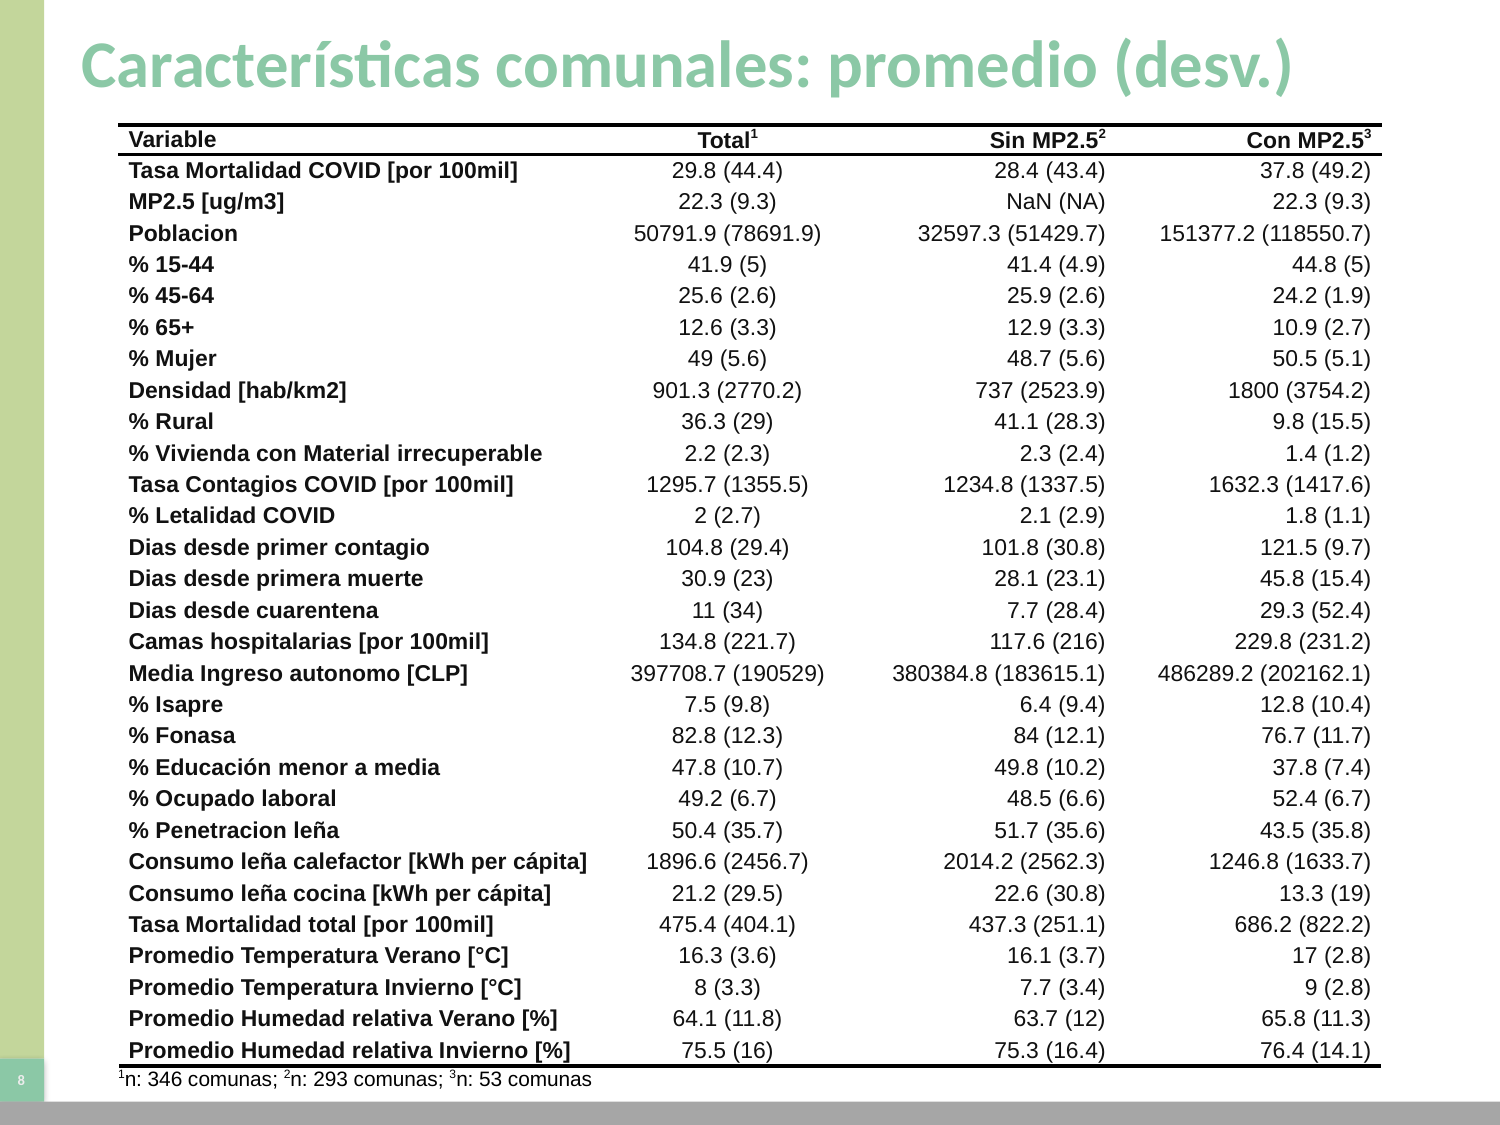

# Características comunales: promedio (desv.)
| Variable | Total1 | Sin MP2.52 | Con MP2.53 |
| --- | --- | --- | --- |
| Tasa Mortalidad COVID [por 100mil] | 29.8 (44.4) | 28.4 (43.4) | 37.8 (49.2) |
| MP2.5 [ug/m3] | 22.3 (9.3) | NaN (NA) | 22.3 (9.3) |
| Poblacion | 50791.9 (78691.9) | 32597.3 (51429.7) | 151377.2 (118550.7) |
| % 15-44 | 41.9 (5) | 41.4 (4.9) | 44.8 (5) |
| % 45-64 | 25.6 (2.6) | 25.9 (2.6) | 24.2 (1.9) |
| % 65+ | 12.6 (3.3) | 12.9 (3.3) | 10.9 (2.7) |
| % Mujer | 49 (5.6) | 48.7 (5.6) | 50.5 (5.1) |
| Densidad [hab/km2] | 901.3 (2770.2) | 737 (2523.9) | 1800 (3754.2) |
| % Rural | 36.3 (29) | 41.1 (28.3) | 9.8 (15.5) |
| % Vivienda con Material irrecuperable | 2.2 (2.3) | 2.3 (2.4) | 1.4 (1.2) |
| Tasa Contagios COVID [por 100mil] | 1295.7 (1355.5) | 1234.8 (1337.5) | 1632.3 (1417.6) |
| % Letalidad COVID | 2 (2.7) | 2.1 (2.9) | 1.8 (1.1) |
| Dias desde primer contagio | 104.8 (29.4) | 101.8 (30.8) | 121.5 (9.7) |
| Dias desde primera muerte | 30.9 (23) | 28.1 (23.1) | 45.8 (15.4) |
| Dias desde cuarentena | 11 (34) | 7.7 (28.4) | 29.3 (52.4) |
| Camas hospitalarias [por 100mil] | 134.8 (221.7) | 117.6 (216) | 229.8 (231.2) |
| Media Ingreso autonomo [CLP] | 397708.7 (190529) | 380384.8 (183615.1) | 486289.2 (202162.1) |
| % Isapre | 7.5 (9.8) | 6.4 (9.4) | 12.8 (10.4) |
| % Fonasa | 82.8 (12.3) | 84 (12.1) | 76.7 (11.7) |
| % Educación menor a media | 47.8 (10.7) | 49.8 (10.2) | 37.8 (7.4) |
| % Ocupado laboral | 49.2 (6.7) | 48.5 (6.6) | 52.4 (6.7) |
| % Penetracion leña | 50.4 (35.7) | 51.7 (35.6) | 43.5 (35.8) |
| Consumo leña calefactor [kWh per cápita] | 1896.6 (2456.7) | 2014.2 (2562.3) | 1246.8 (1633.7) |
| Consumo leña cocina [kWh per cápita] | 21.2 (29.5) | 22.6 (30.8) | 13.3 (19) |
| Tasa Mortalidad total [por 100mil] | 475.4 (404.1) | 437.3 (251.1) | 686.2 (822.2) |
| Promedio Temperatura Verano [°C] | 16.3 (3.6) | 16.1 (3.7) | 17 (2.8) |
| Promedio Temperatura Invierno [°C] | 8 (3.3) | 7.7 (3.4) | 9 (2.8) |
| Promedio Humedad relativa Verano [%] | 64.1 (11.8) | 63.7 (12) | 65.8 (11.3) |
| Promedio Humedad relativa Invierno [%] | 75.5 (16) | 75.3 (16.4) | 76.4 (14.1) |
| 1n: 346 comunas; 2n: 293 comunas; 3n: 53 comunas |  |  |  |